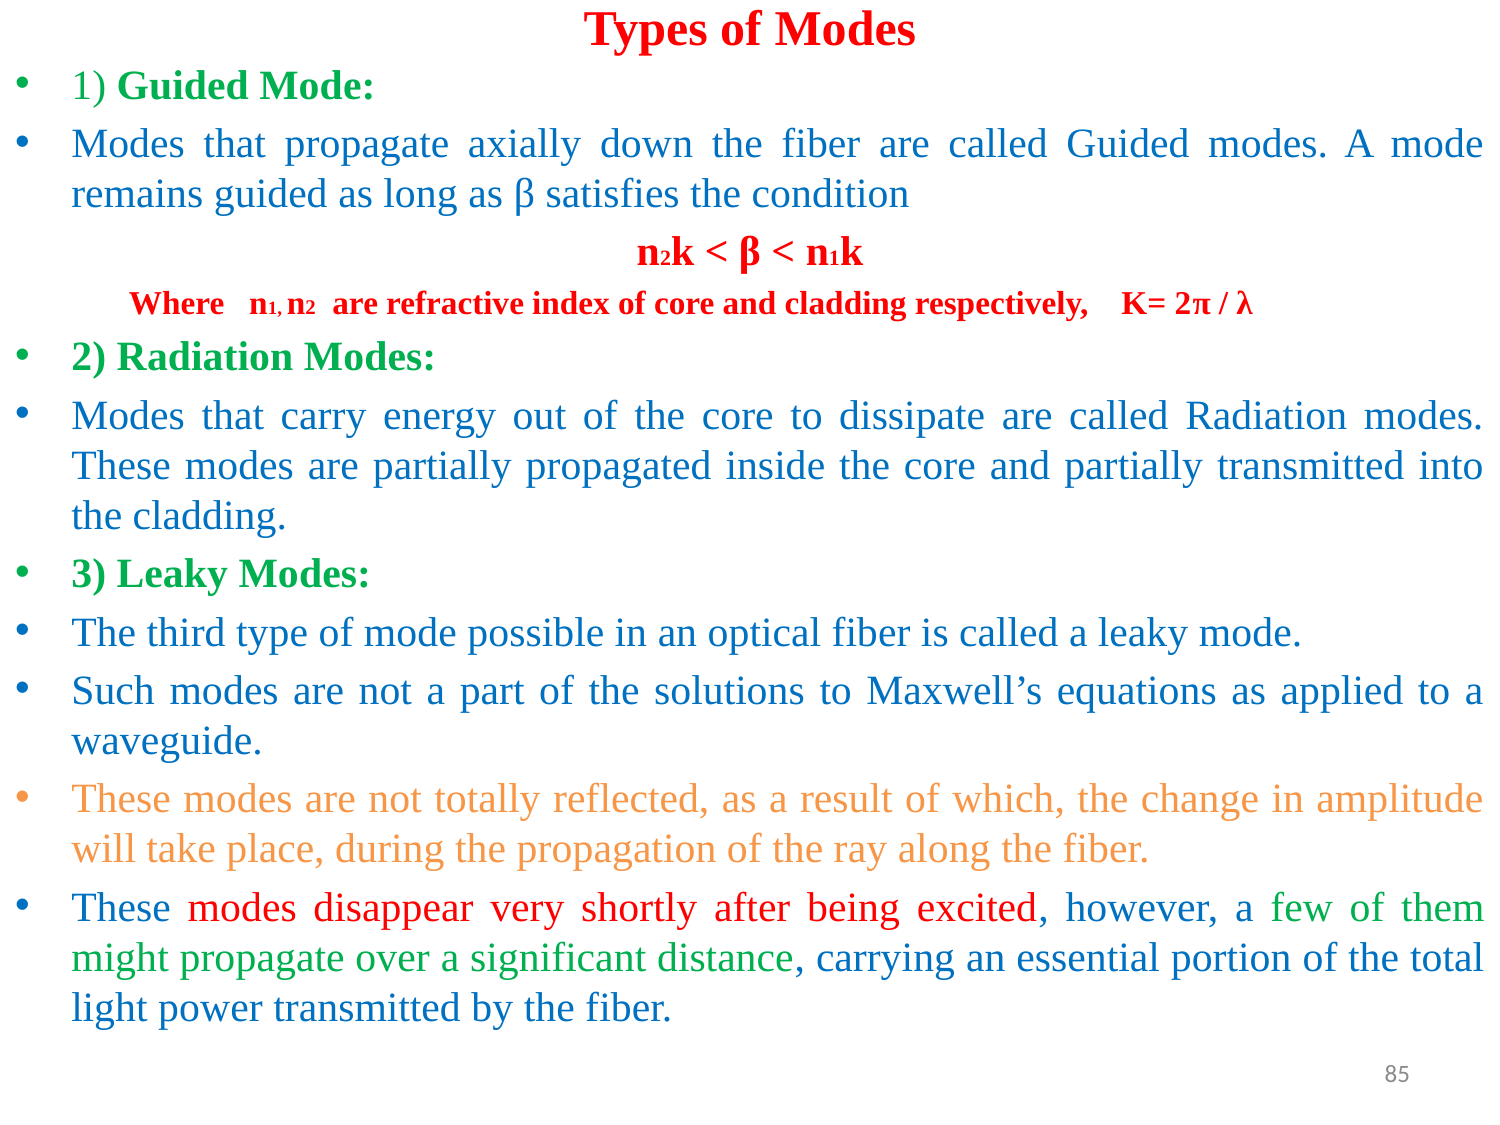

# Types of Modes
1) Guided Mode:
Modes that propagate axially down the fiber are called Guided modes. A mode remains guided as long as β satisfies the condition
n2k < β < n1k
	       Where   n1, n2  are refractive index of core and cladding respectively,    K= 2π / λ
2) Radiation Modes:
Modes that carry energy out of the core to dissipate are called Radiation modes. These modes are partially propagated inside the core and partially transmitted into the cladding.
3) Leaky Modes:
The third type of mode possible in an optical fiber is called a leaky mode.
Such modes are not a part of the solutions to Maxwell’s equations as applied to a waveguide.
These modes are not totally reflected, as a result of which, the change in amplitude will take place, during the propagation of the ray along the fiber.
These modes disappear very shortly after being excited, however, a few of them might propagate over a significant distance, carrying an essential portion of the total light power transmitted by the fiber.

85